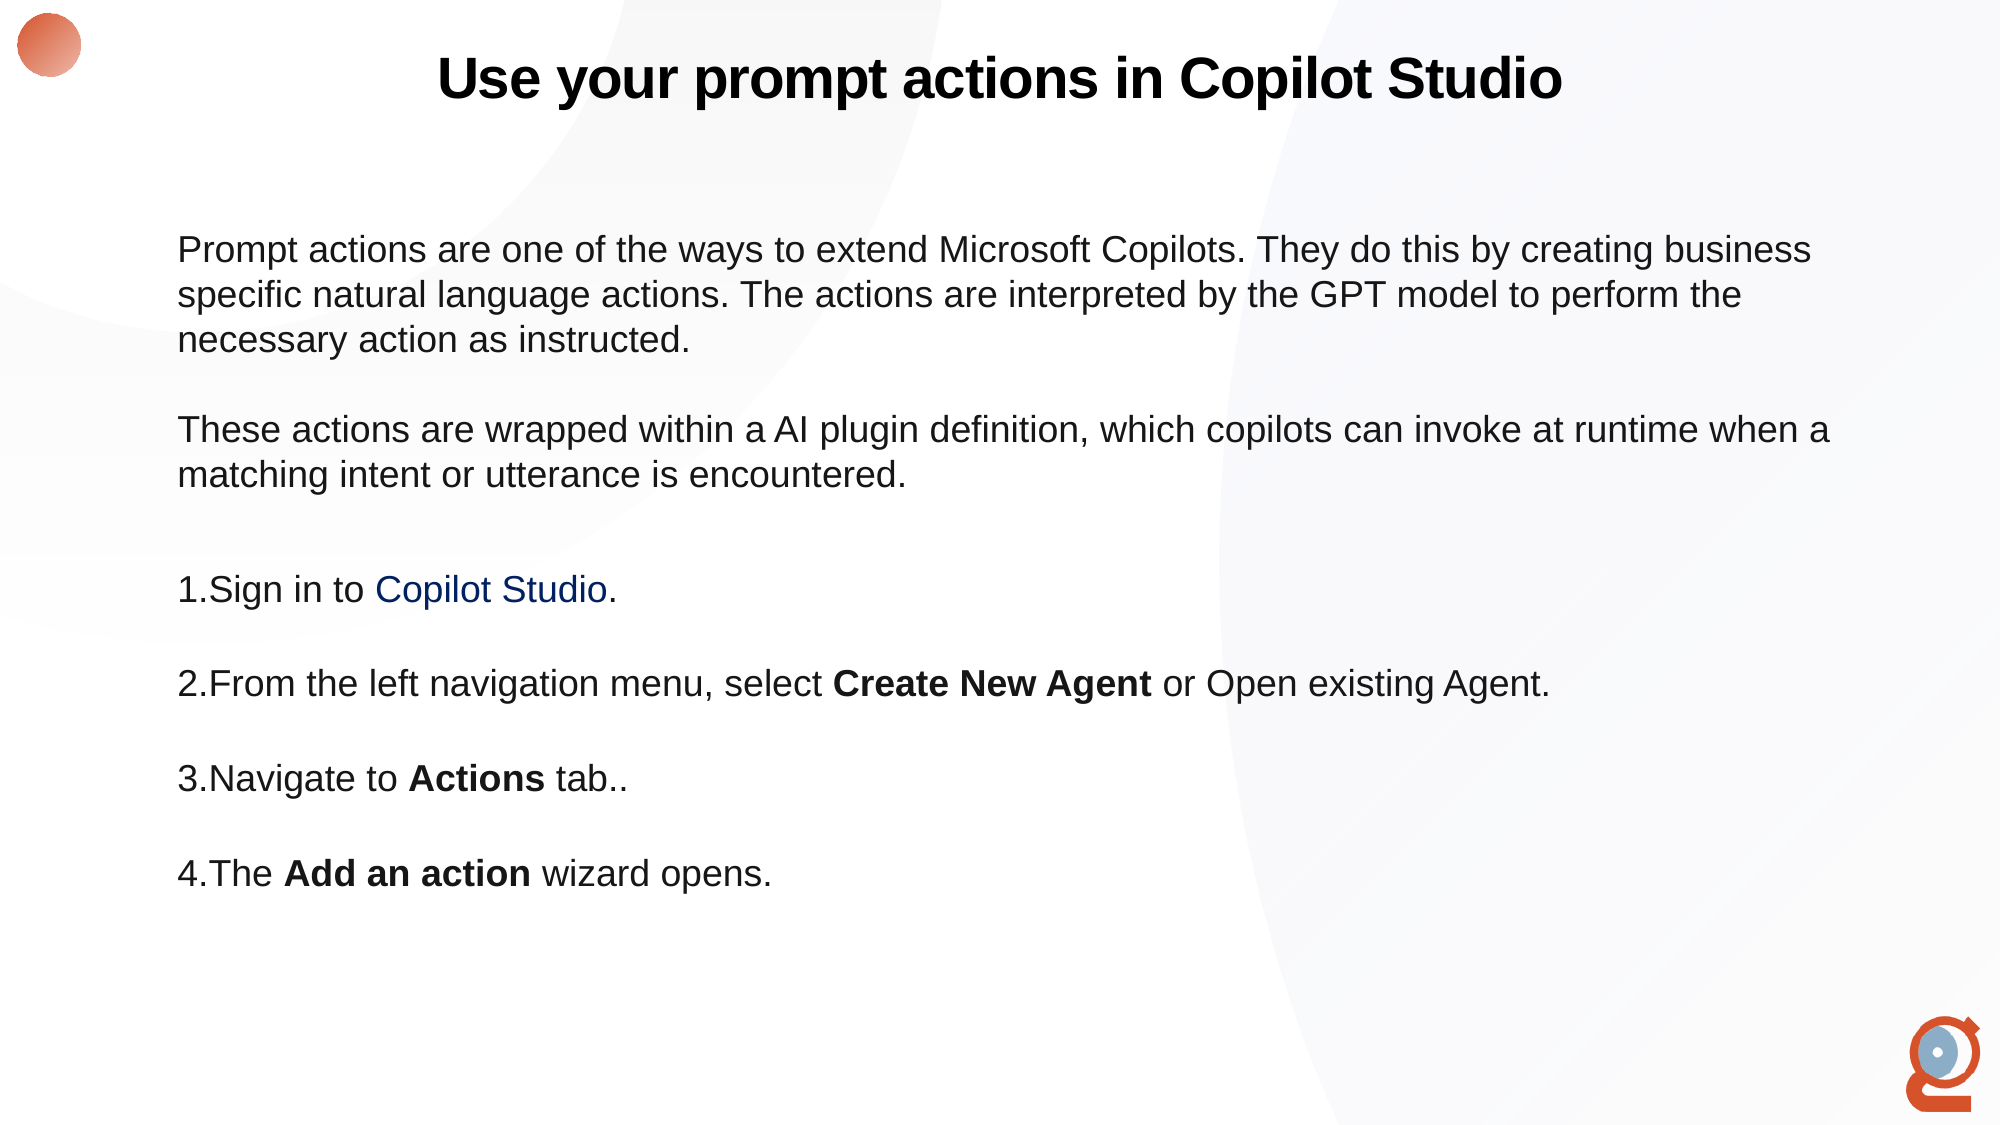

Use your prompt actions in Copilot Studio
Prompt actions are one of the ways to extend Microsoft Copilots. They do this by creating business specific natural language actions. The actions are interpreted by the GPT model to perform the necessary action as instructed.

These actions are wrapped within a AI plugin definition, which copilots can invoke at runtime when a matching intent or utterance is encountered.

Sign in to Copilot Studio.
From the left navigation menu, select Create New Agent or Open existing Agent.
Navigate to Actions tab..
The Add an action wizard opens.